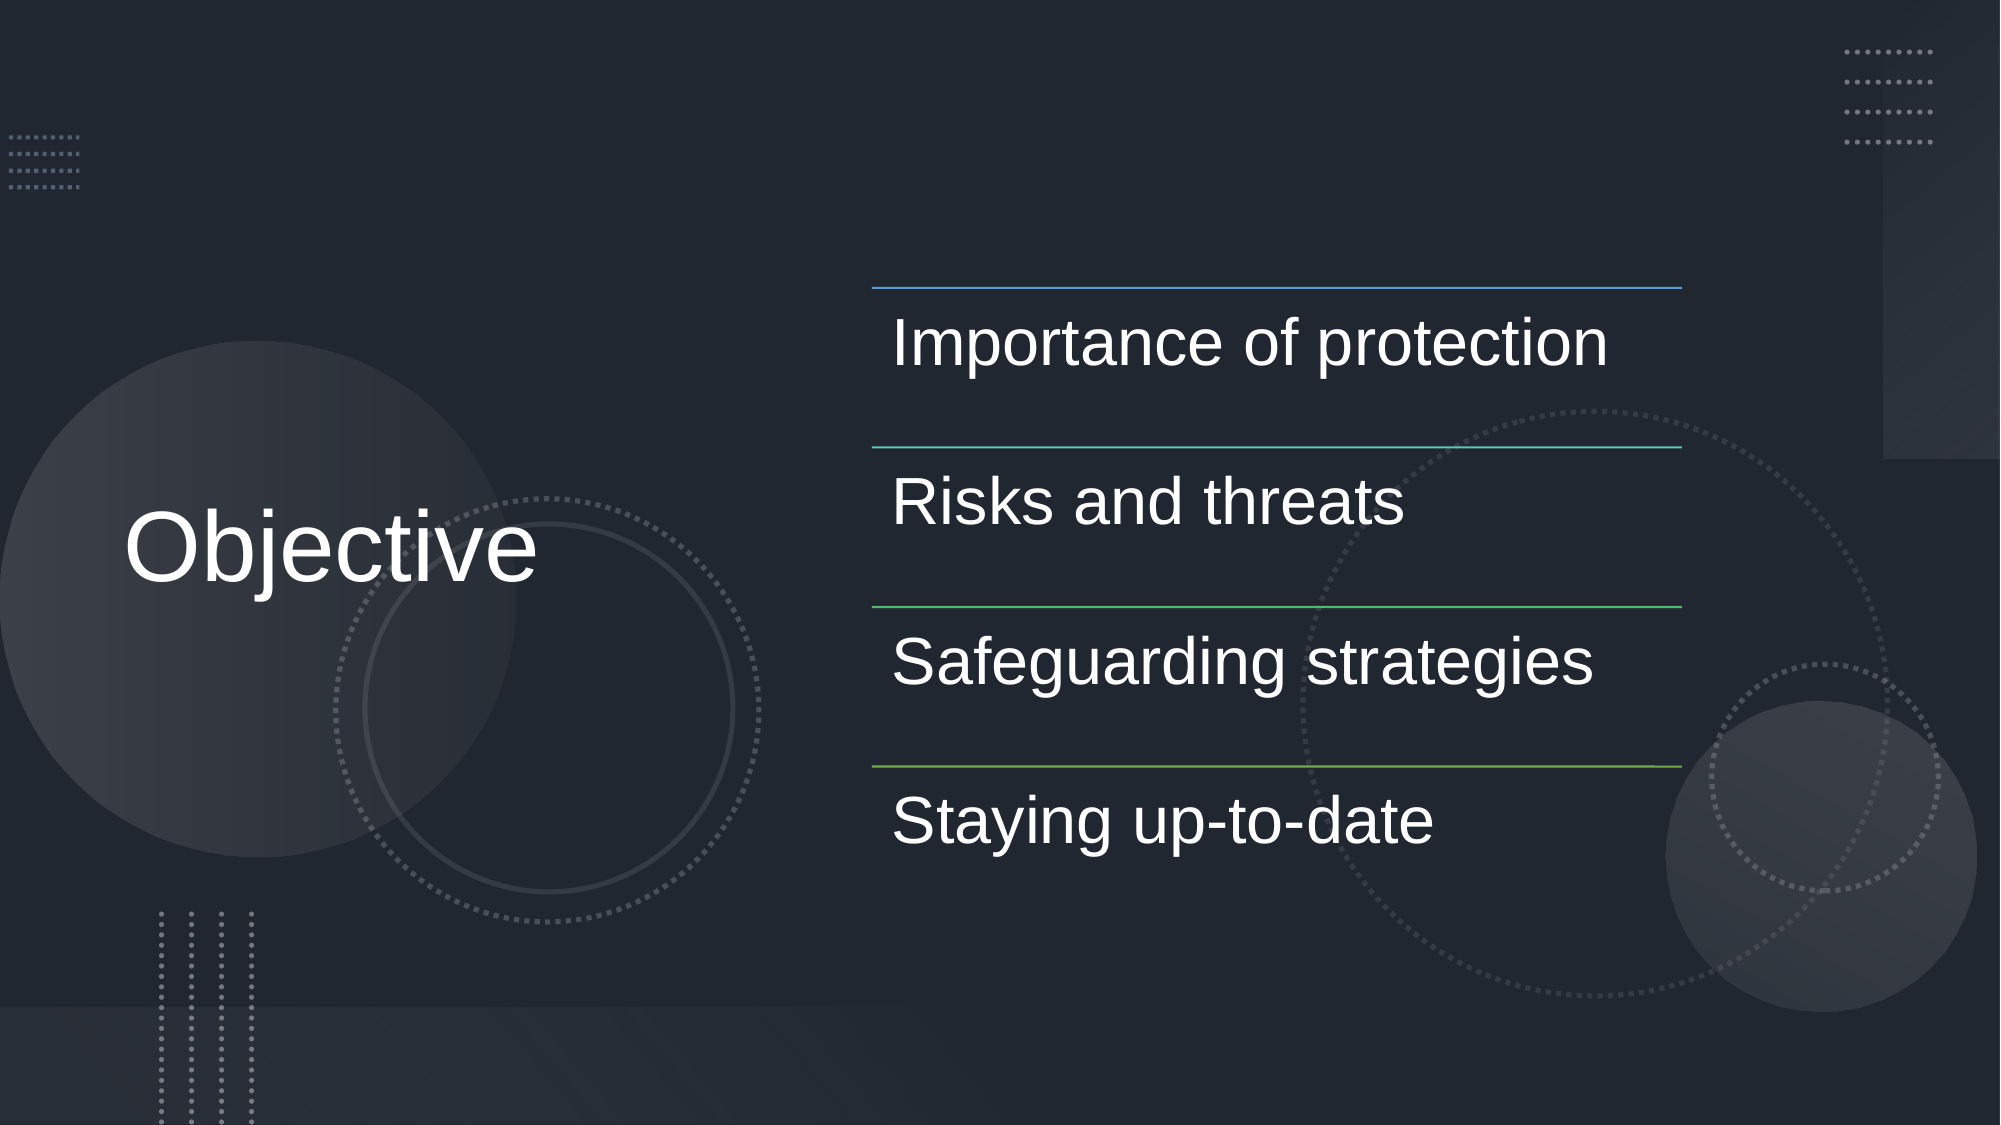

# Objective

Importance of protection
Risks and threats
Safeguarding strategies
Staying up-to-date

4